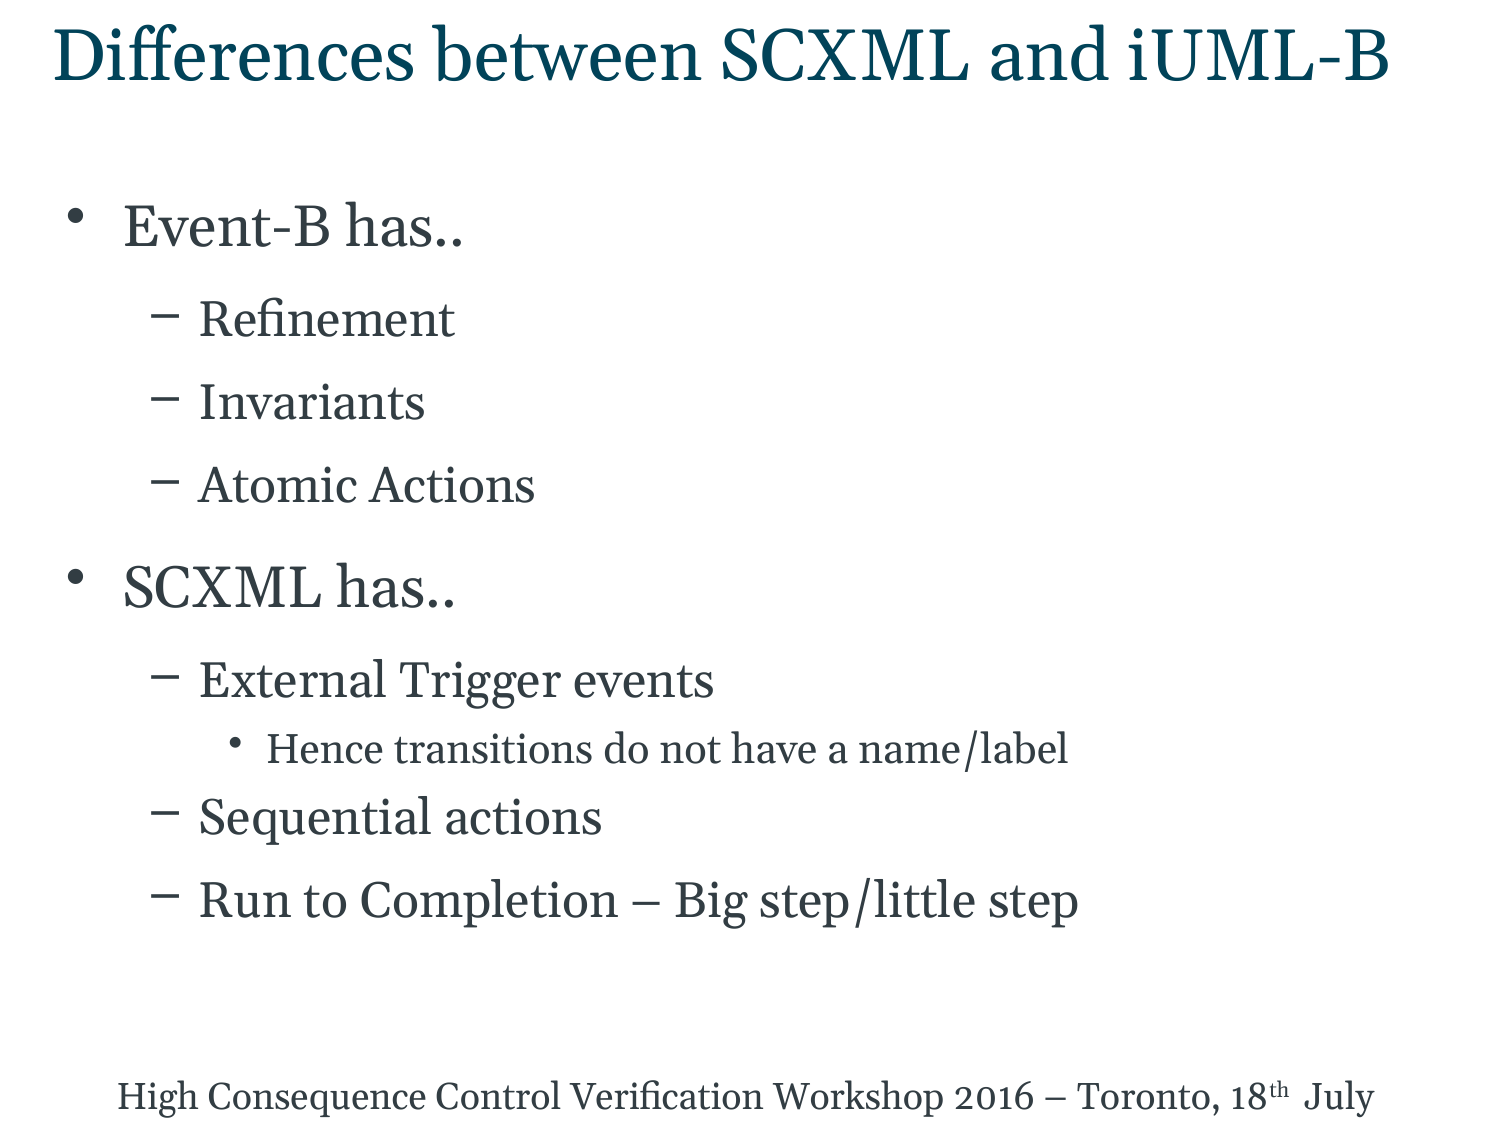

# Differences between SCXML and iUML-B
Event-B has..
Refinement
Invariants
Atomic Actions
SCXML has..
External Trigger events
Hence transitions do not have a name/label
Sequential actions
Run to Completion – Big step/little step